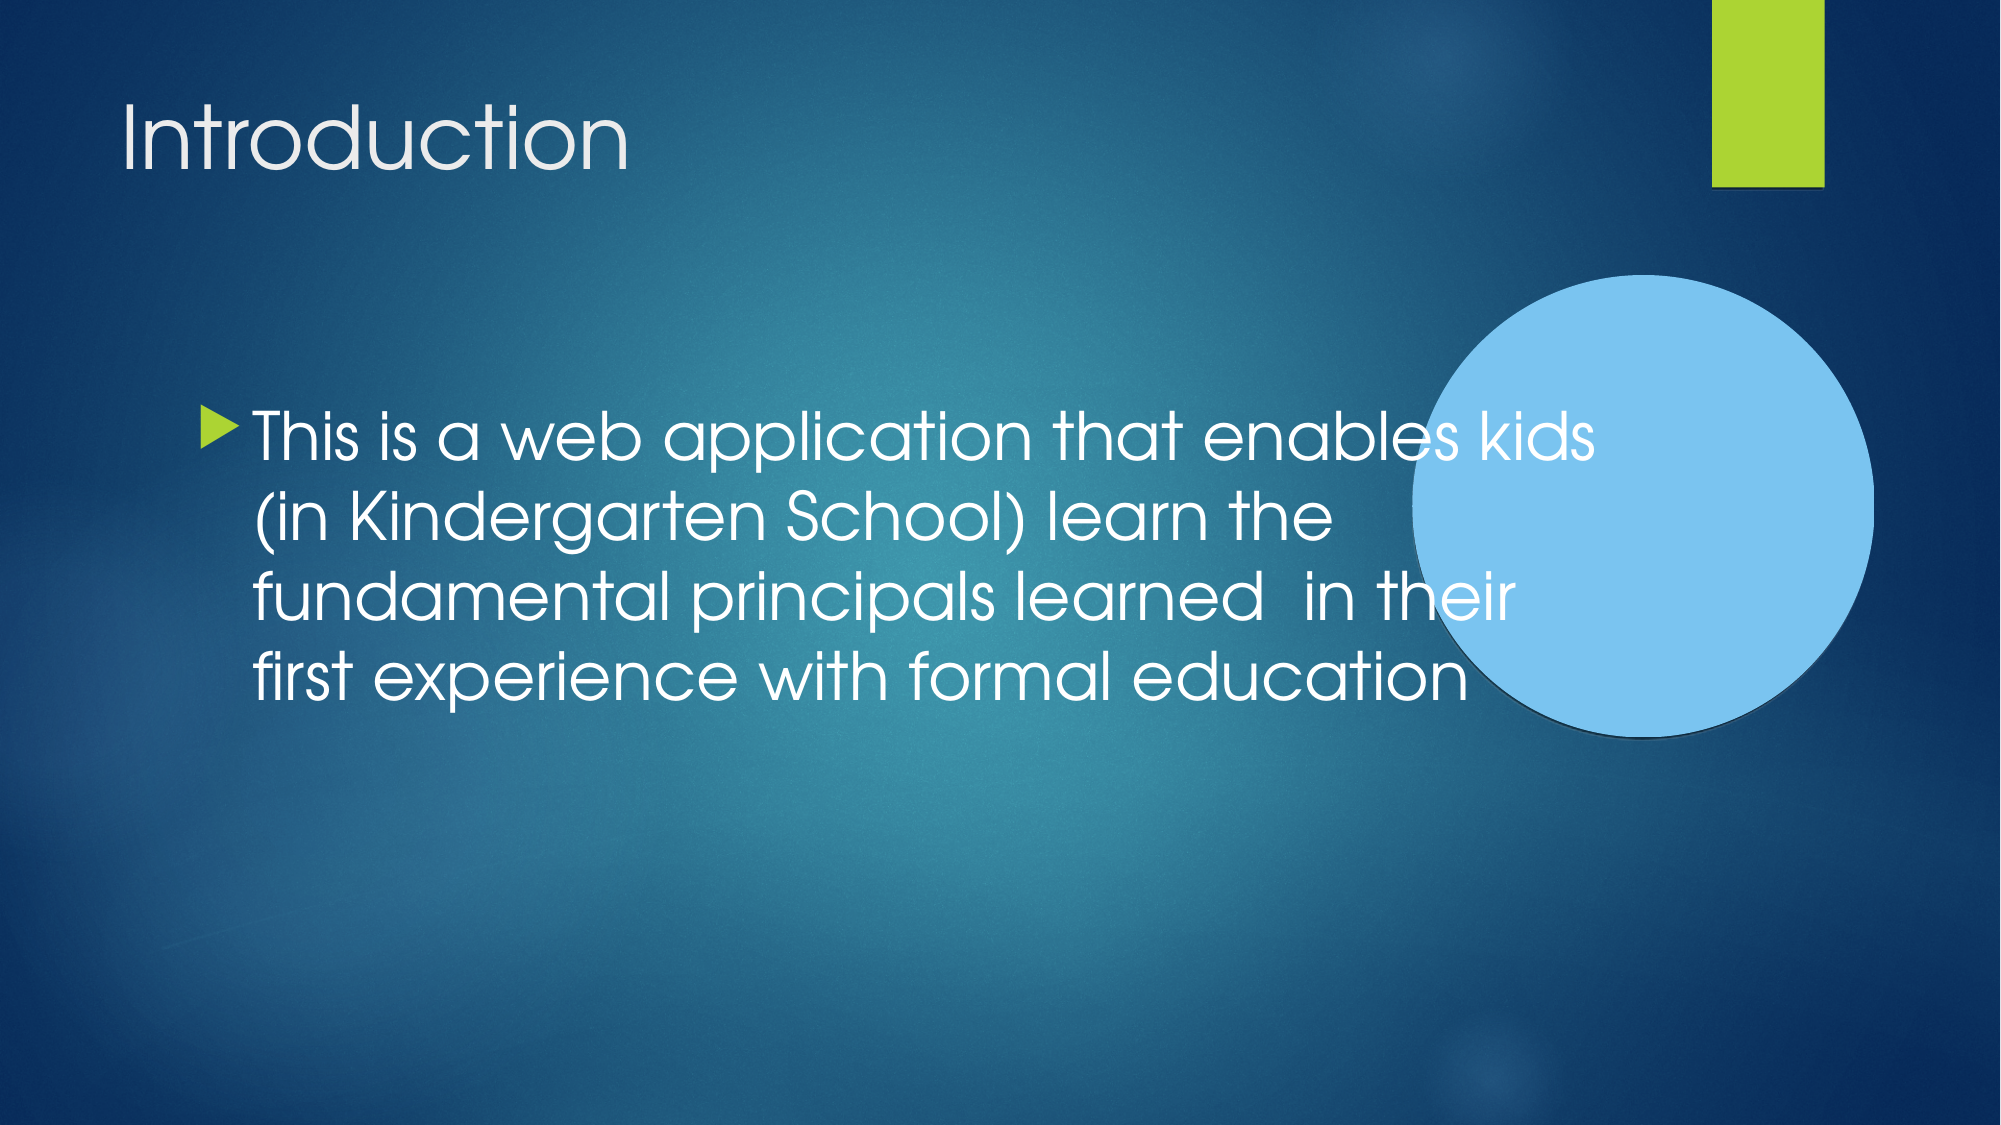

Introduction

This is a web application that enables kids (in Kindergarten School) learn the fundamental principals learned  in their first experience with formal education